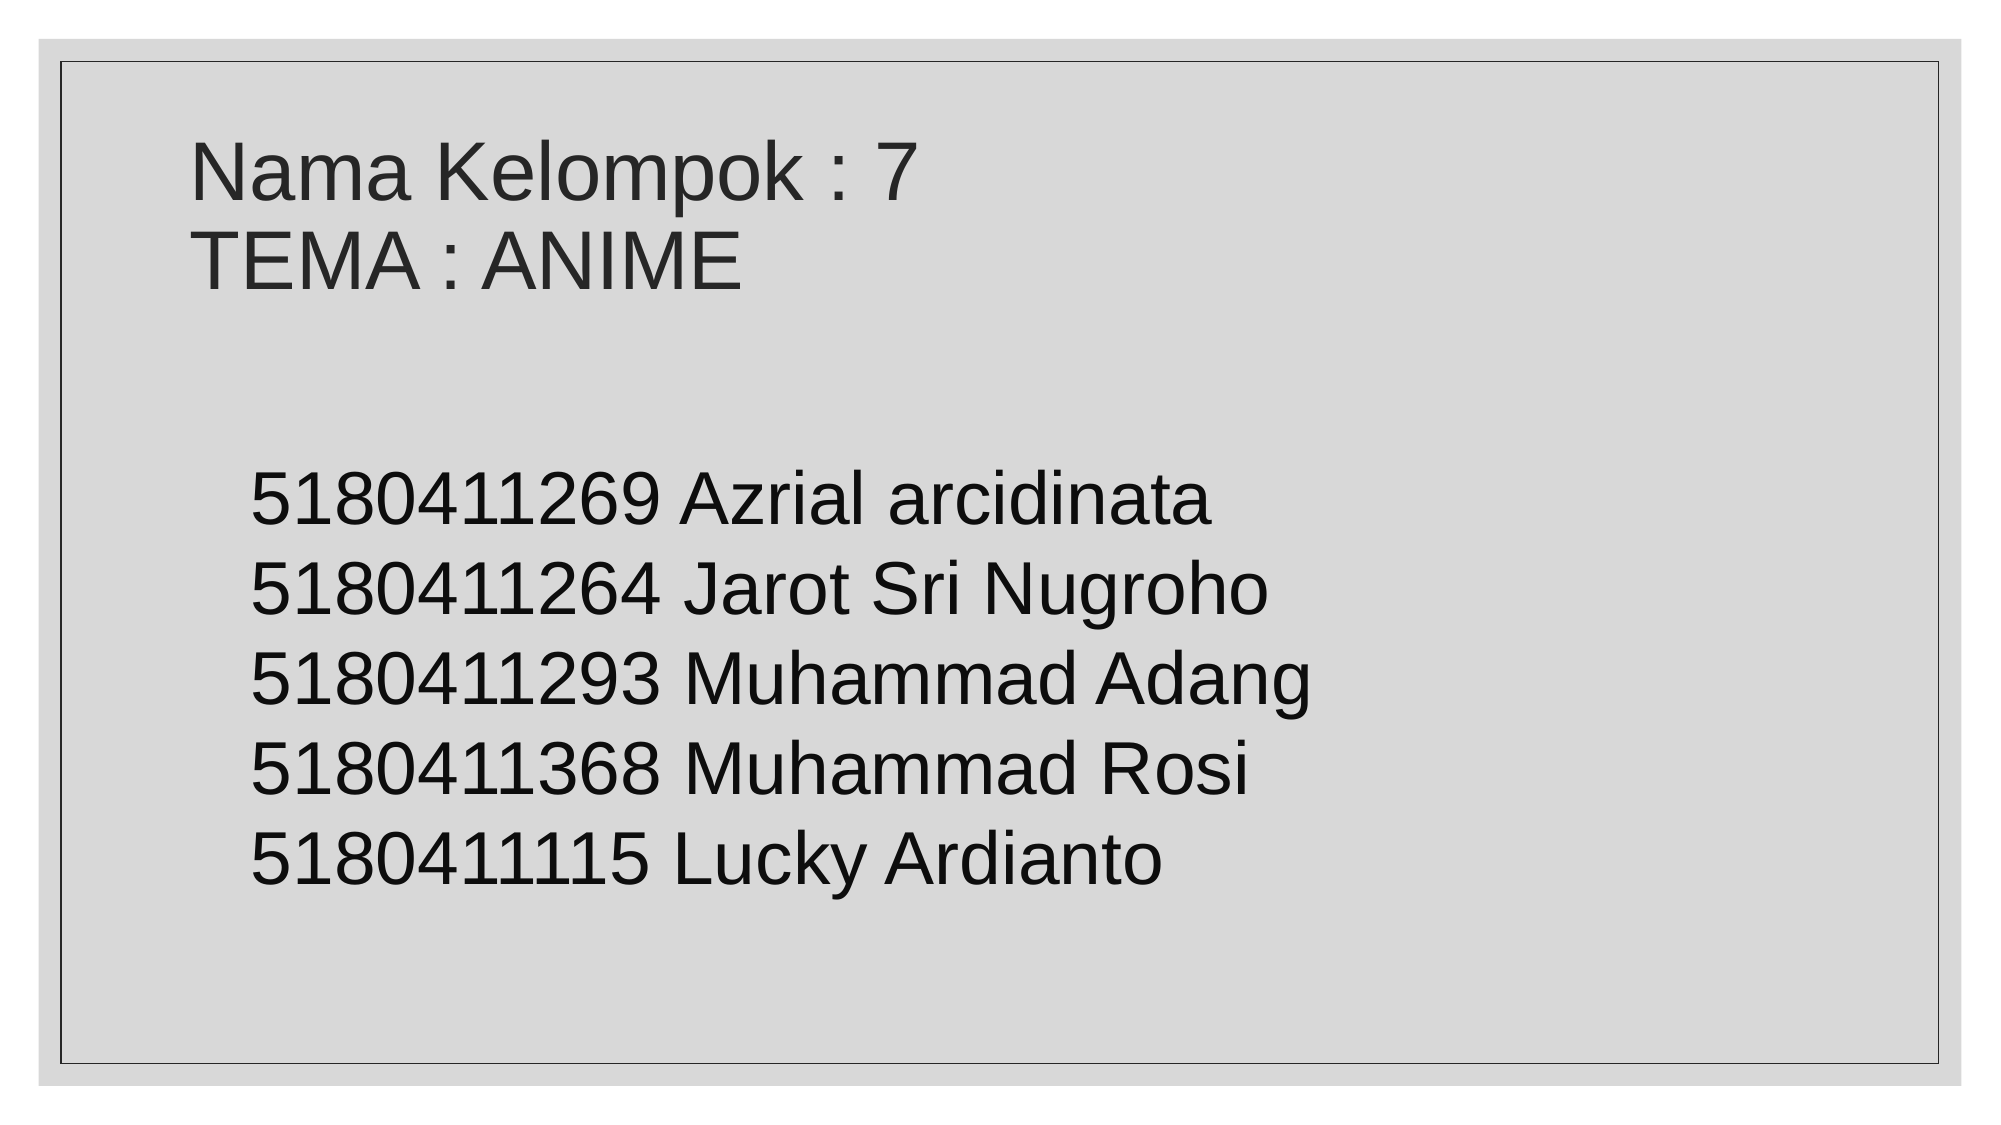

# Nama Kelompok : 7 TEMA : ANIME
 5180411269 Azrial arcidinata
 5180411264 Jarot Sri Nugroho
 5180411293 Muhammad Adang
 5180411368 Muhammad Rosi
 5180411115 Lucky Ardianto